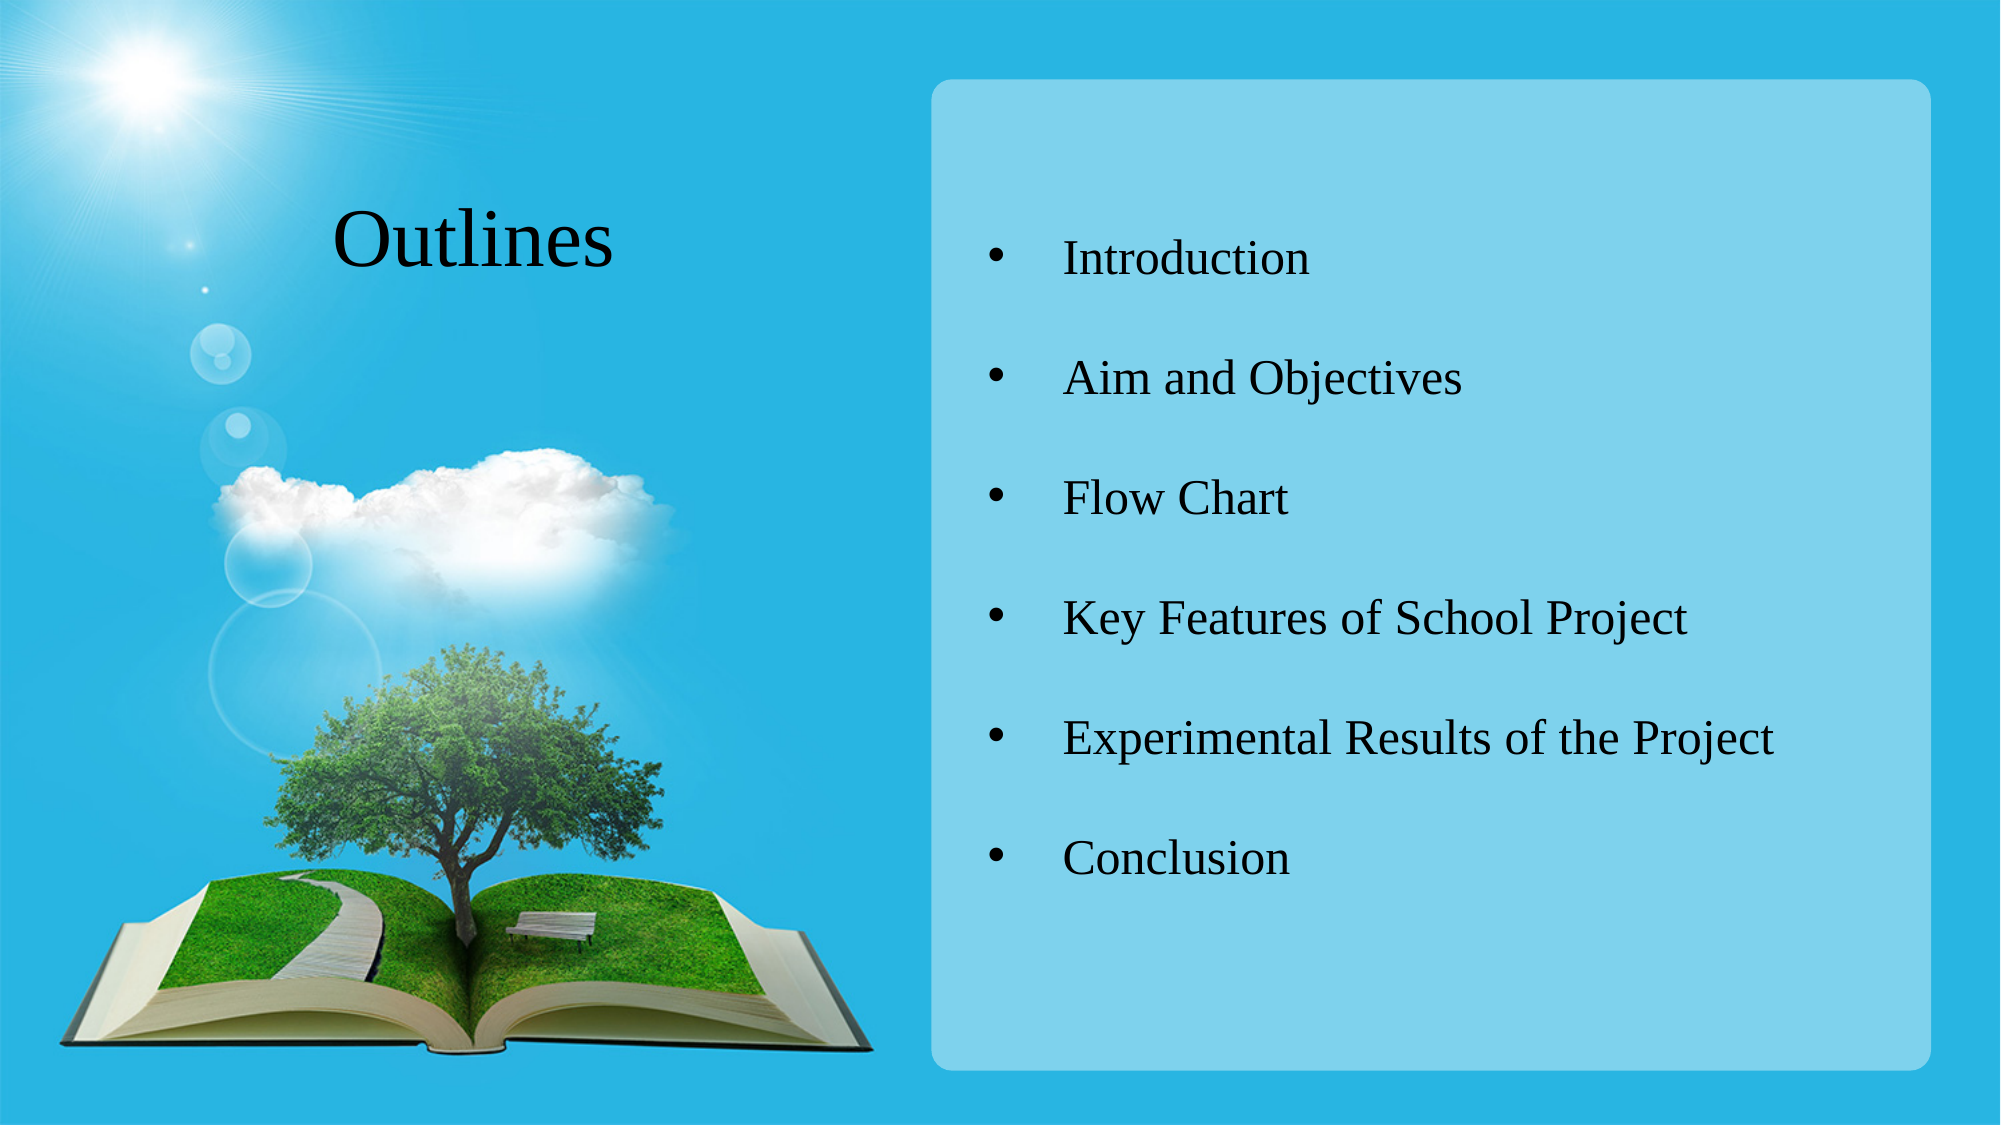

Introduction
Aim and Objectives
Flow Chart
Key Features of School Project
Experimental Results of the Project
Conclusion
Outlines